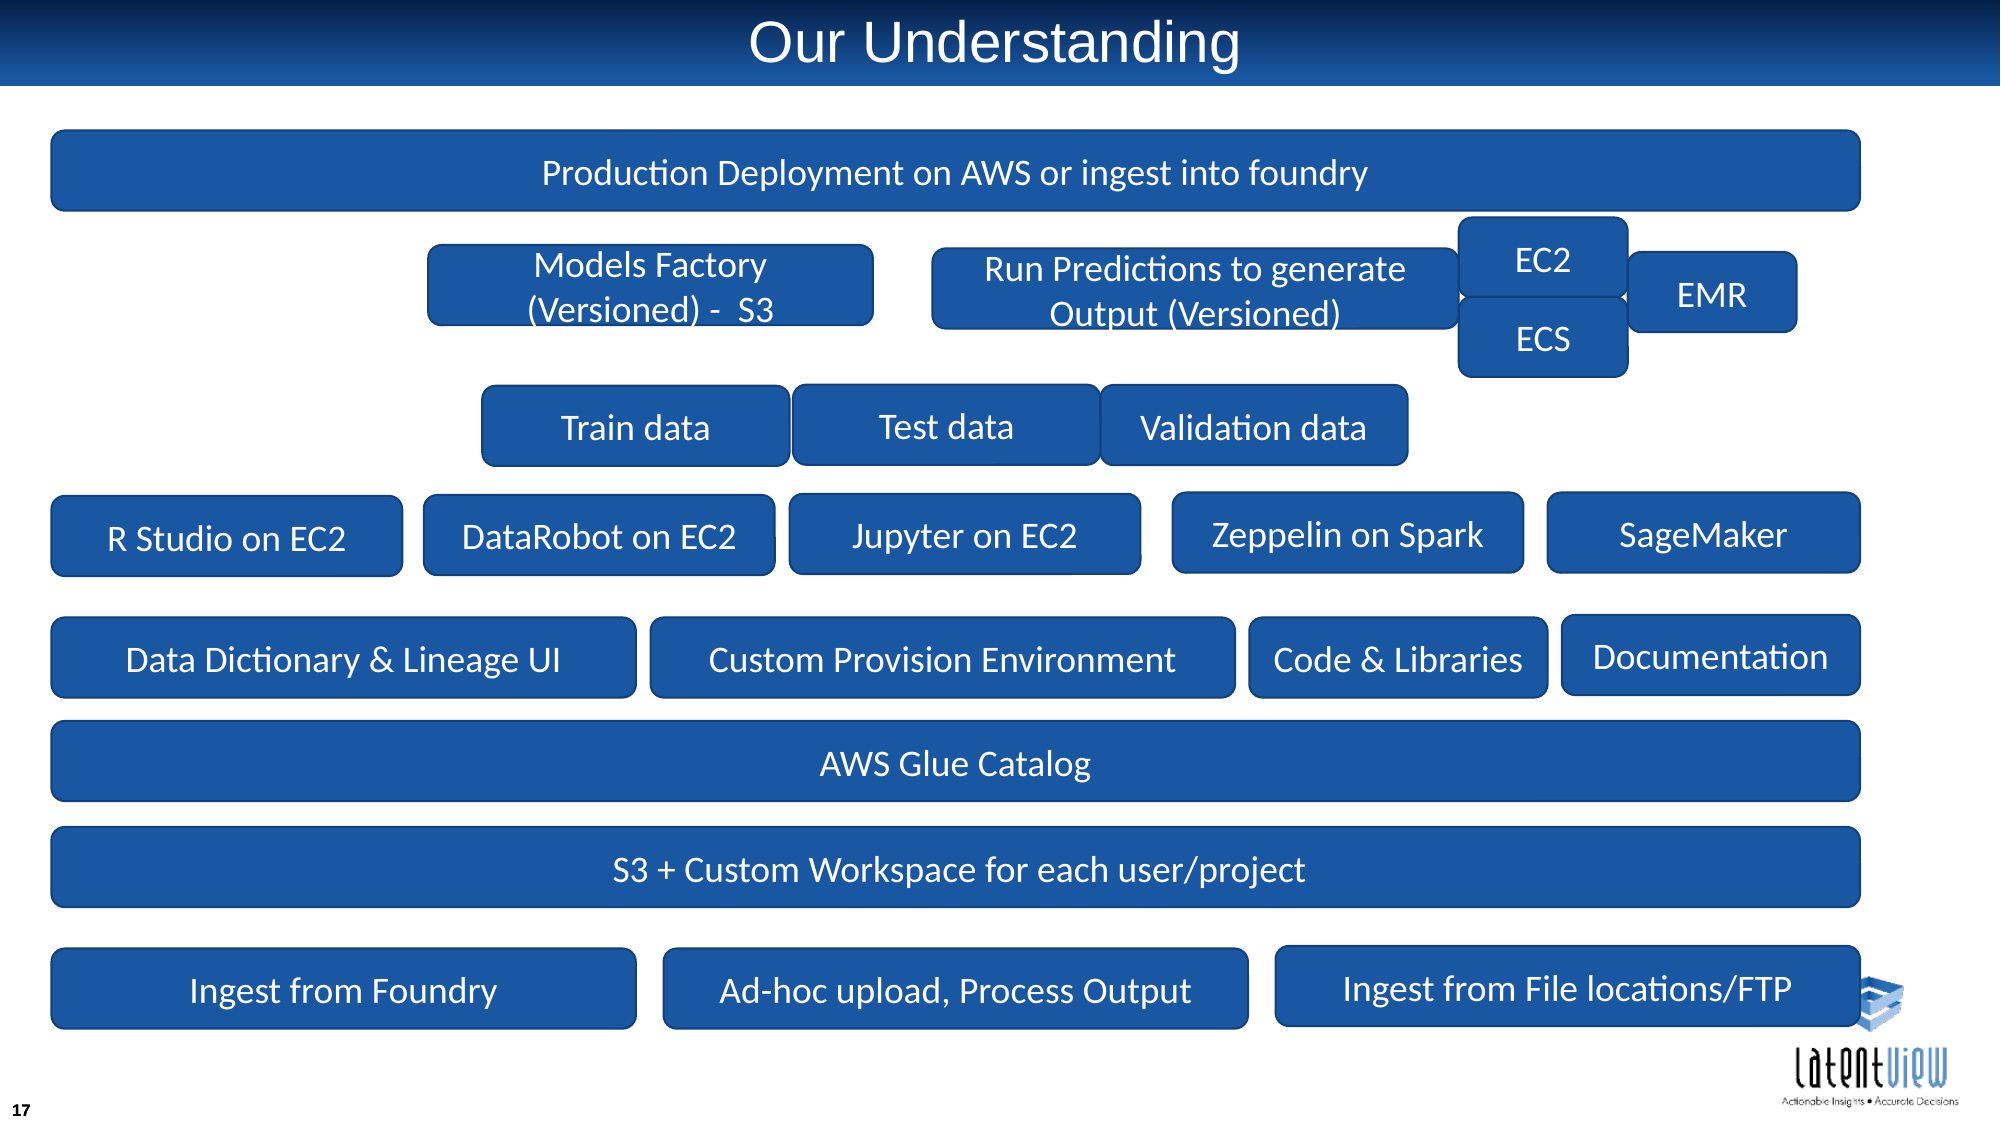

# Our Understanding
Production Deployment on AWS or ingest into foundry
EC2
Models Factory (Versioned) -  S3
Run Predictions to generate Output (Versioned)
EMR
ECS
Test data
Validation data
Train data
Zeppelin on Spark
SageMaker
Jupyter on EC2
DataRobot on EC2
R Studio on EC2
Documentation
Data Dictionary & Lineage UI
Custom Provision Environment
Code & Libraries
AWS Glue Catalog
 S3 + Custom Workspace for each user/project
Ingest from File locations/FTP
Ingest from Foundry
Ad-hoc upload, Process Output